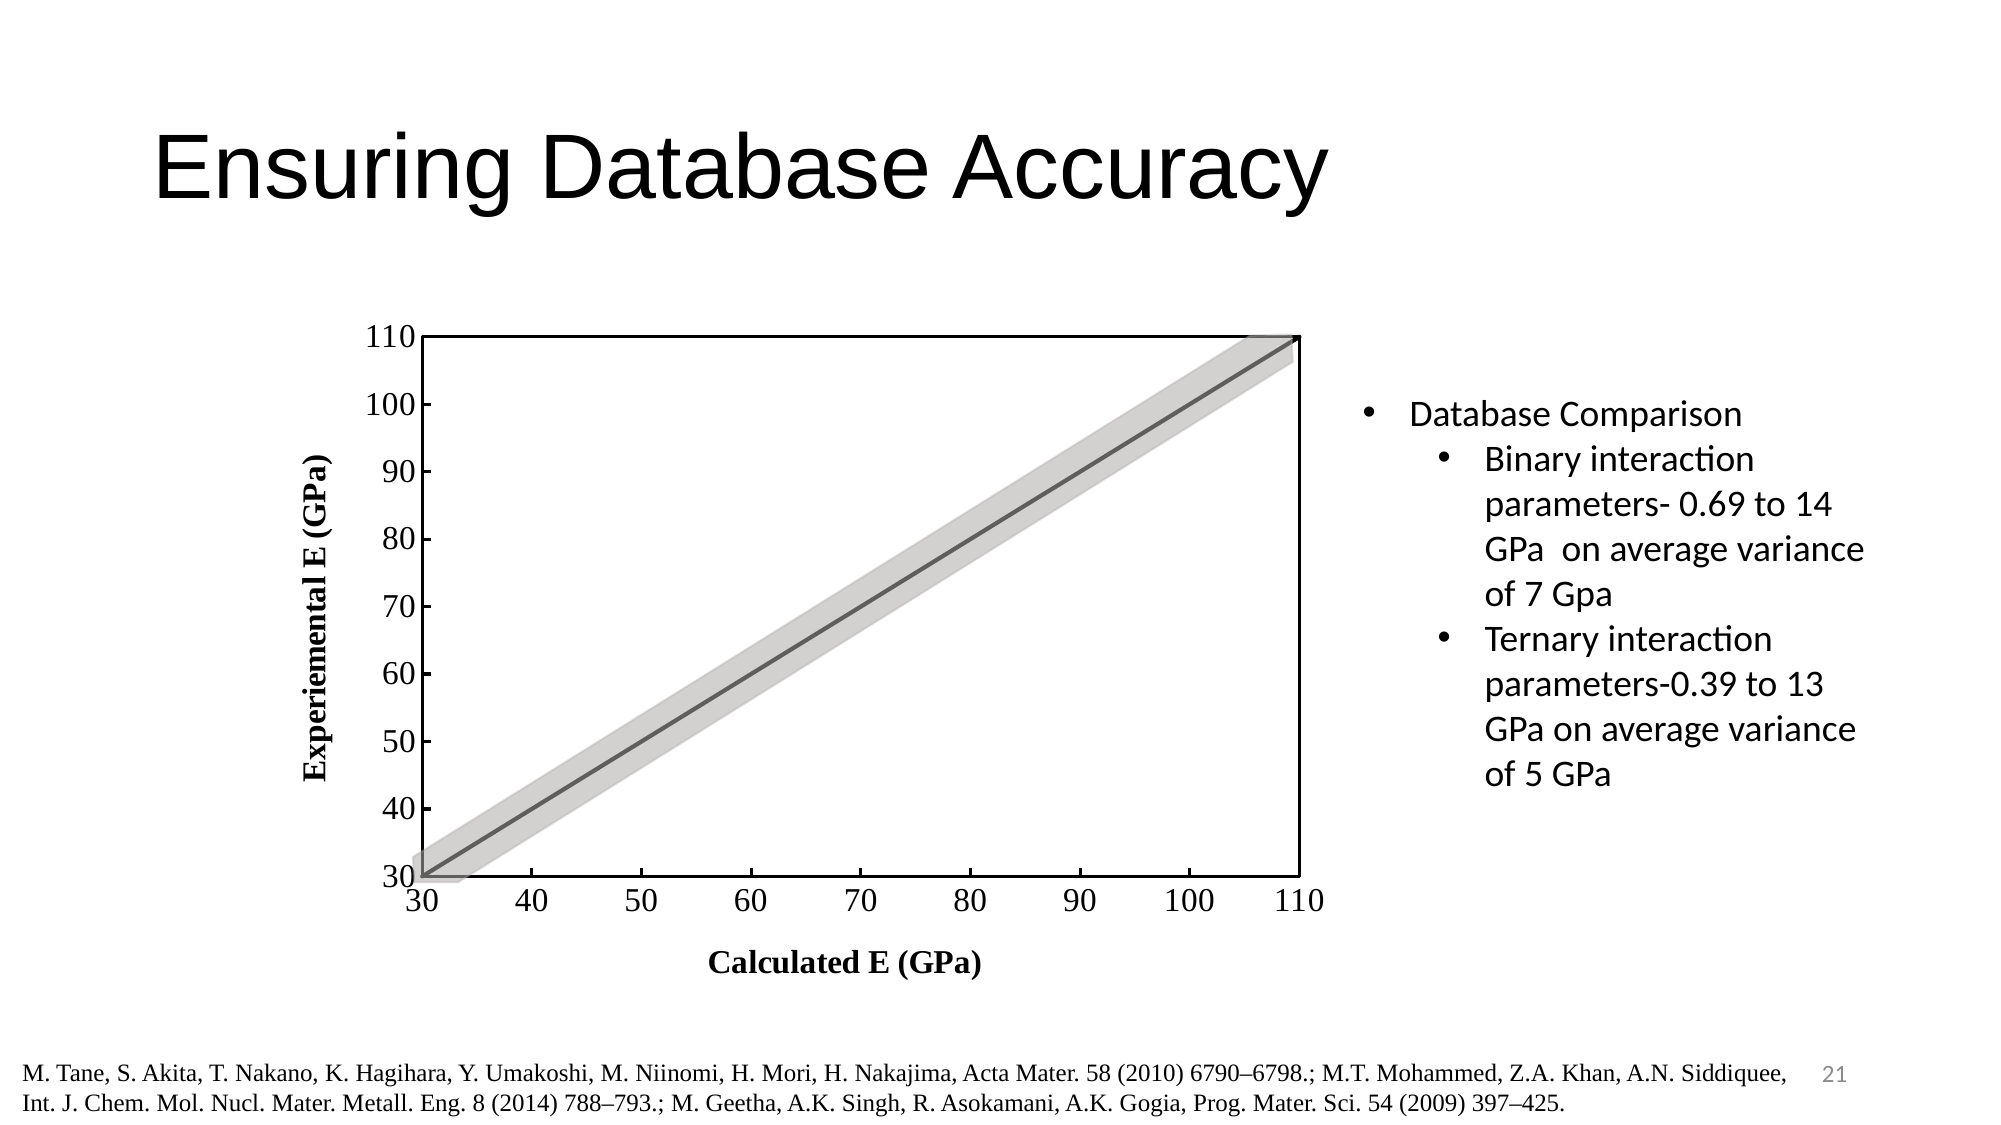

# Ensuring Database Accuracy

### Chart

| Category |  |  |
|---|---|---|
Database Comparison
Binary interaction parameters- 0.69 to 14 GPa  on average variance of 7 Gpa
Ternary interaction parameters-0.39 to 13 GPa on average variance of 5 GPa

21
M. Tane, S. Akita, T. Nakano, K. Hagihara, Y. Umakoshi, M. Niinomi, H. Mori, H. Nakajima, Acta Mater. 58 (2010) 6790–6798.; M.T. Mohammed, Z.A. Khan, A.N. Siddiquee, Int. J. Chem. Mol. Nucl. Mater. Metall. Eng. 8 (2014) 788–793.; M. Geetha, A.K. Singh, R. Asokamani, A.K. Gogia, Prog. Mater. Sci. 54 (2009) 397–425.